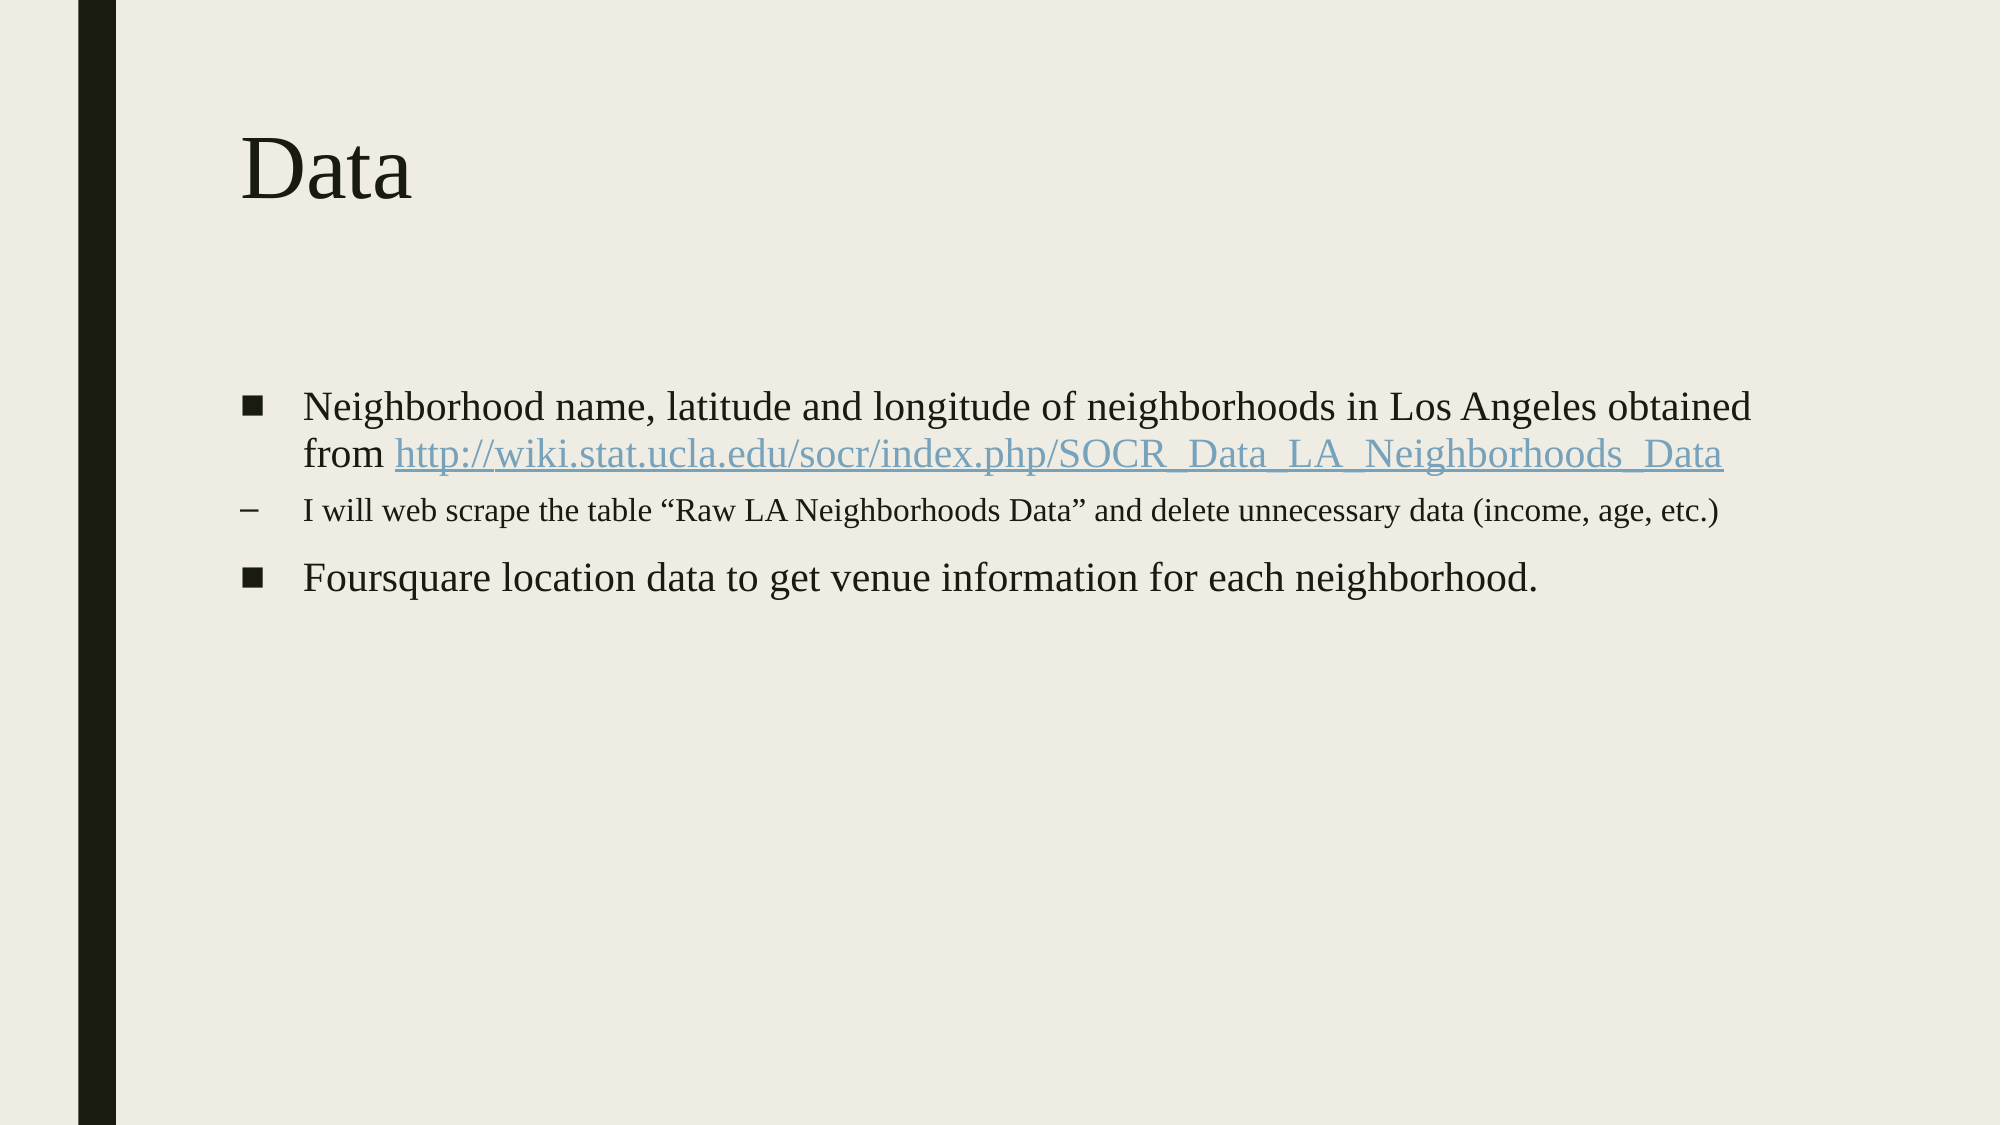

# Data
Neighborhood name, latitude and longitude of neighborhoods in Los Angeles obtained from http://wiki.stat.ucla.edu/socr/index.php/SOCR_Data_LA_Neighborhoods_Data
I will web scrape the table “Raw LA Neighborhoods Data” and delete unnecessary data (income, age, etc.)
Foursquare location data to get venue information for each neighborhood.